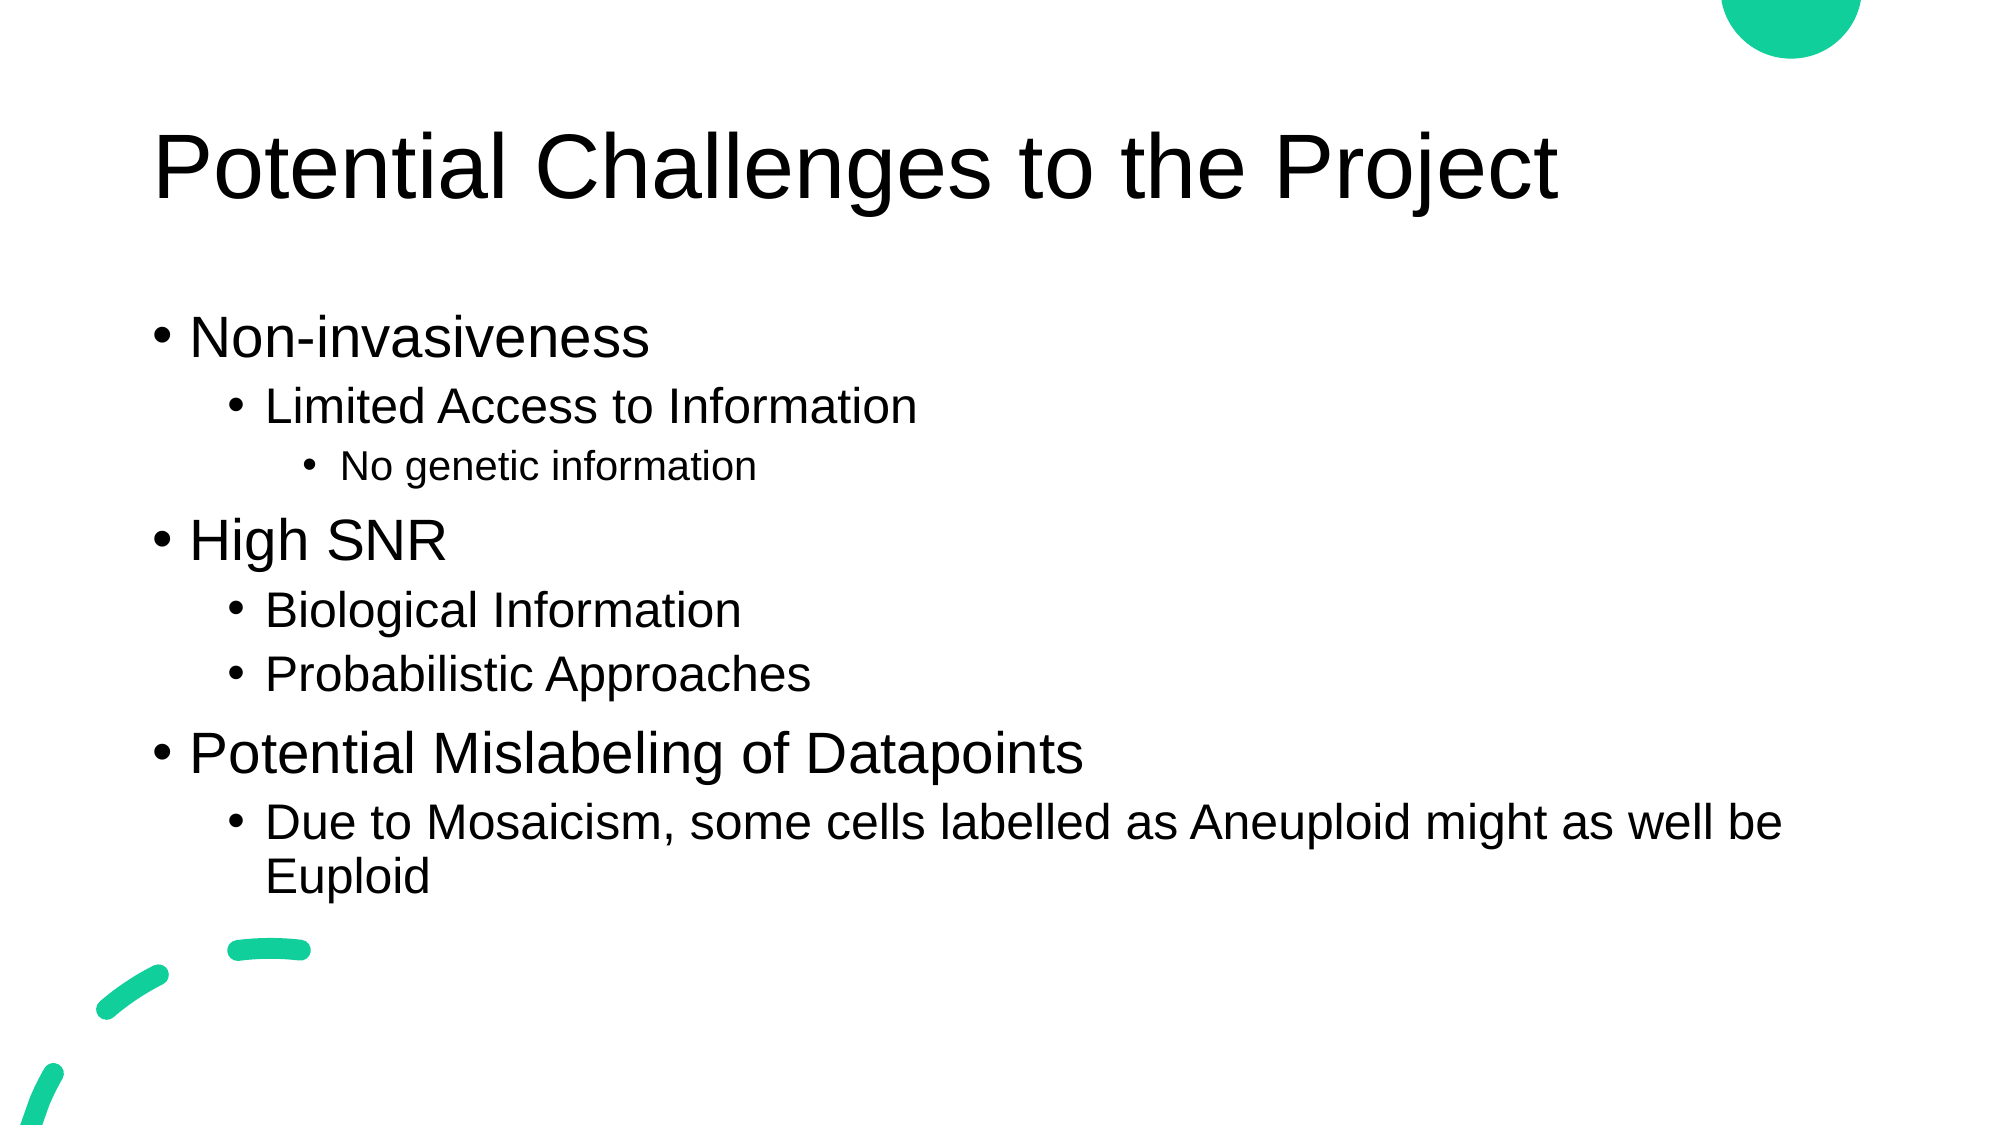

# Potential Challenges to the Project
Non-invasiveness
Limited Access to Information
No genetic information
High SNR
Biological Information
Probabilistic Approaches
Potential Mislabeling of Datapoints
Due to Mosaicism, some cells labelled as Aneuploid might as well be Euploid